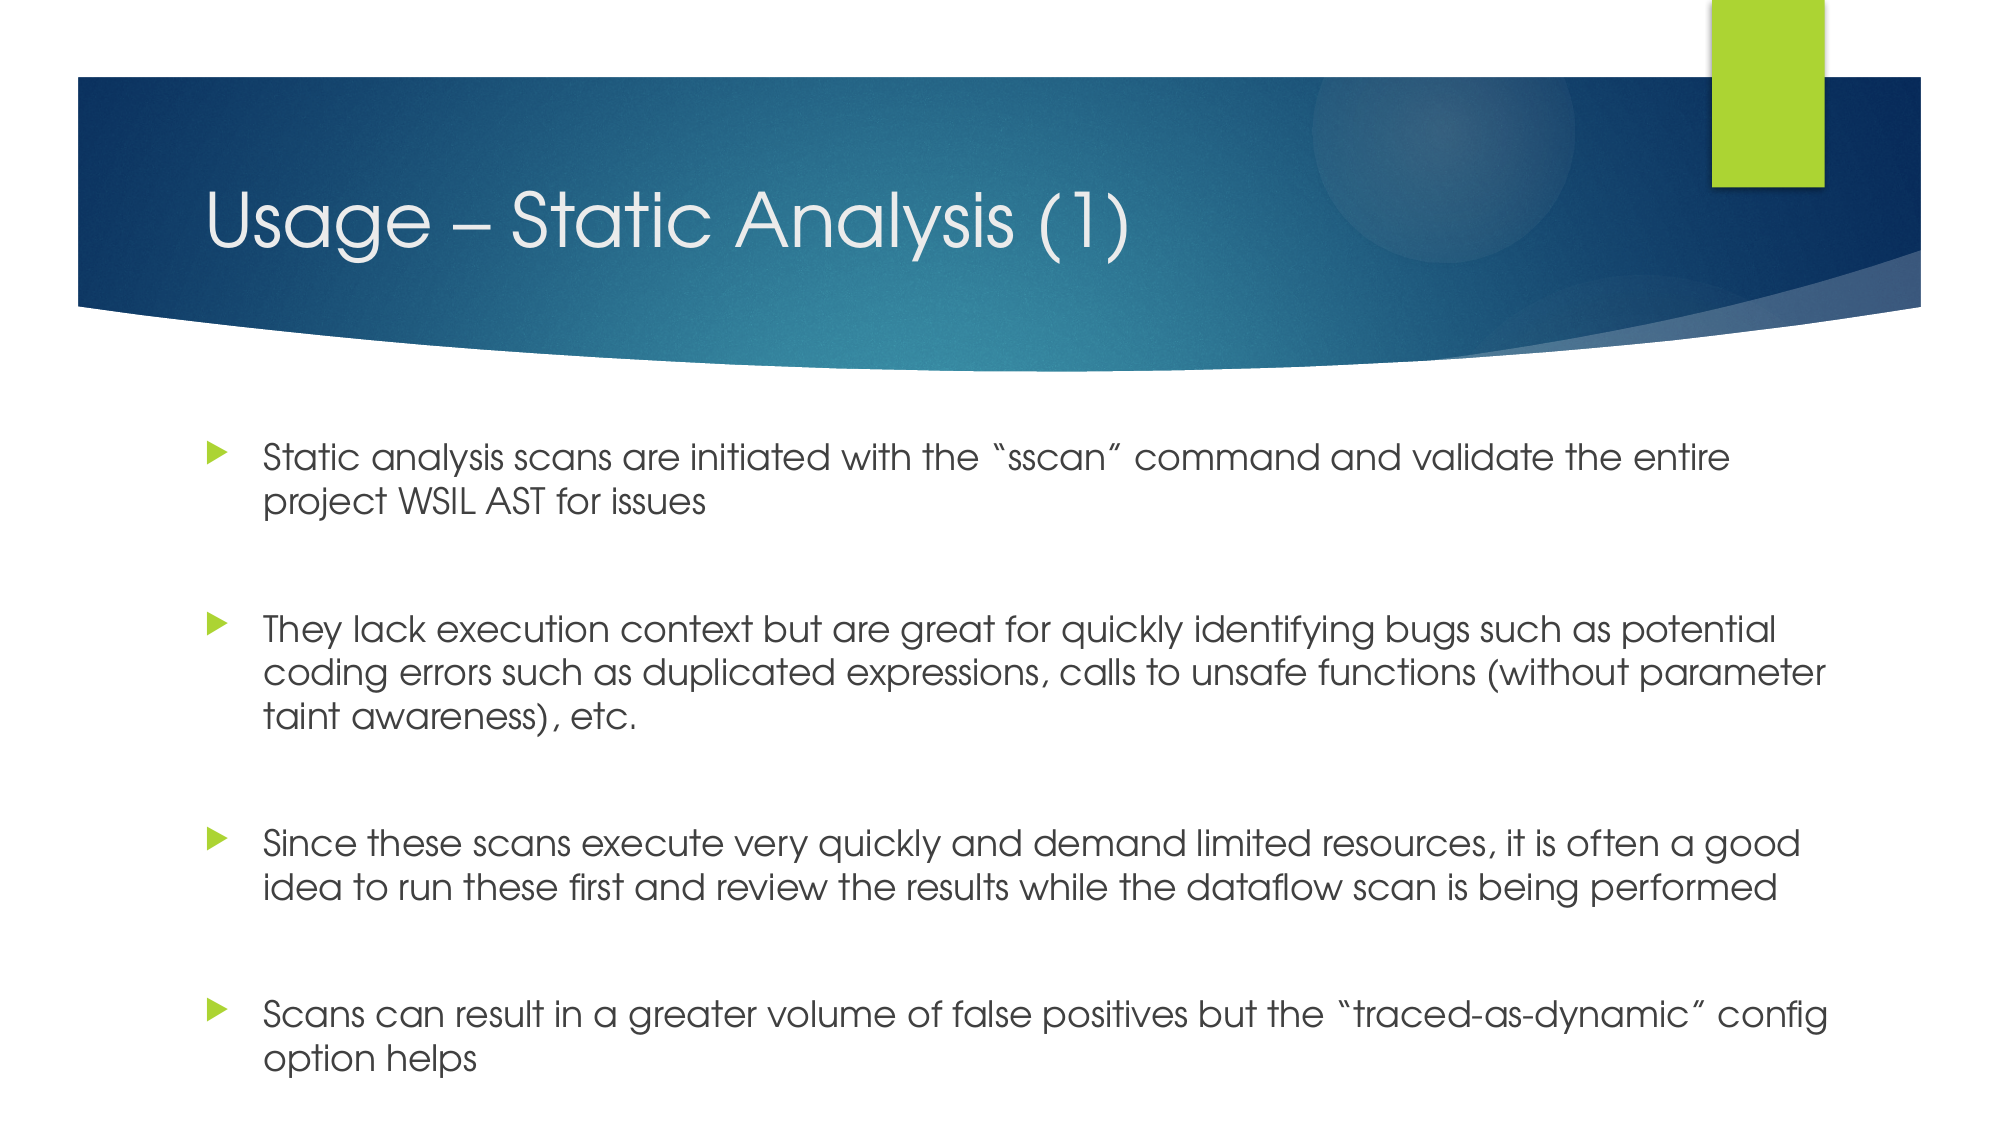

# Usage – Static Analysis (1)
Static analysis scans are initiated with the “sscan” command and validate the entire project WSIL AST for issues

They lack execution context but are great for quickly identifying bugs such as potential coding errors such as duplicated expressions, calls to unsafe functions (without parameter taint awareness), etc.

Since these scans execute very quickly and demand limited resources, it is often a good idea to run these first and review the results while the dataflow scan is being performed

Scans can result in a greater volume of false positives but the “traced-as-dynamic” config option helps